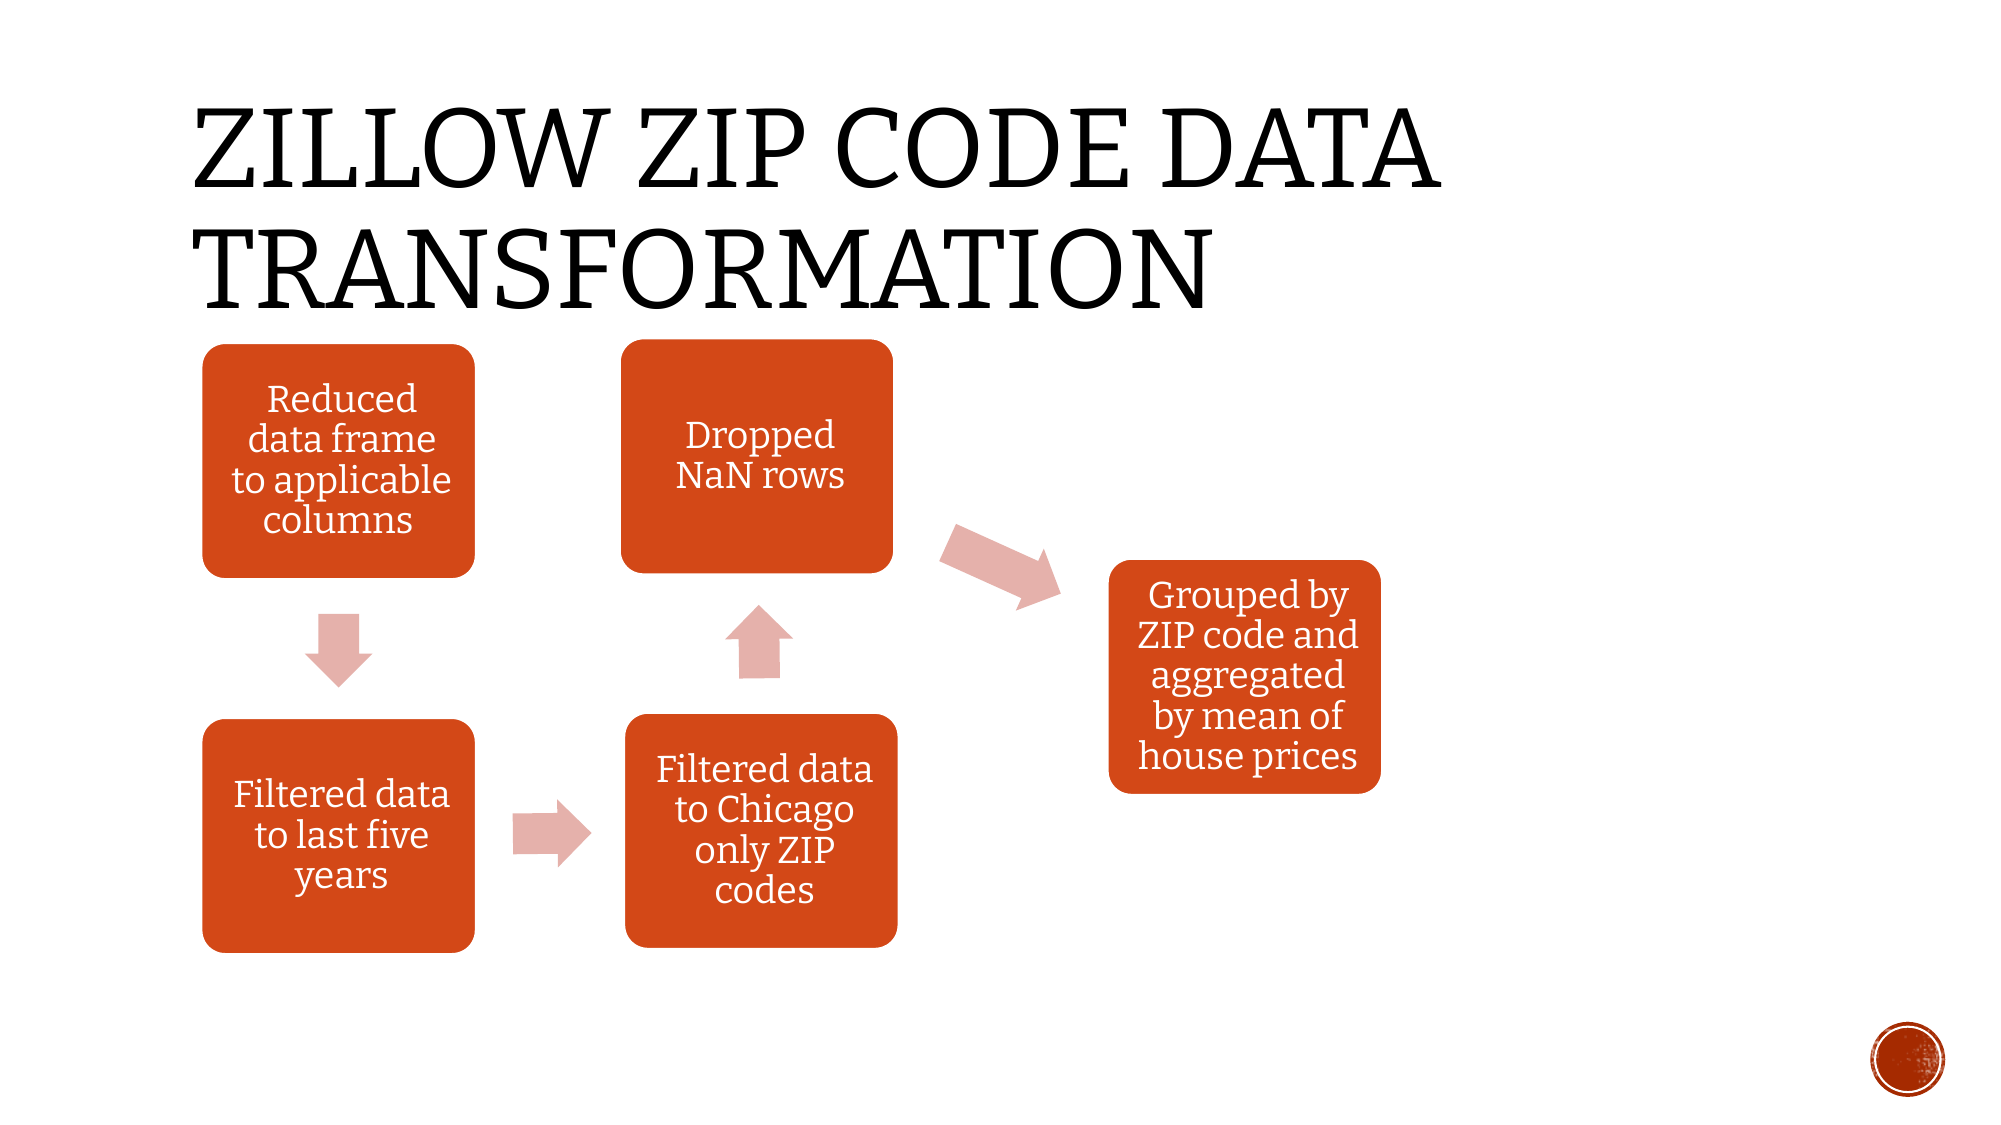

# Zillow ZIP code data transformation
Reduced data frame to applicable columns

Filtered data to last five years

Filtered data to Chicago only ZIP codes

Dropped NaN rows

Grouped by ZIP code and aggregated by mean of house prices